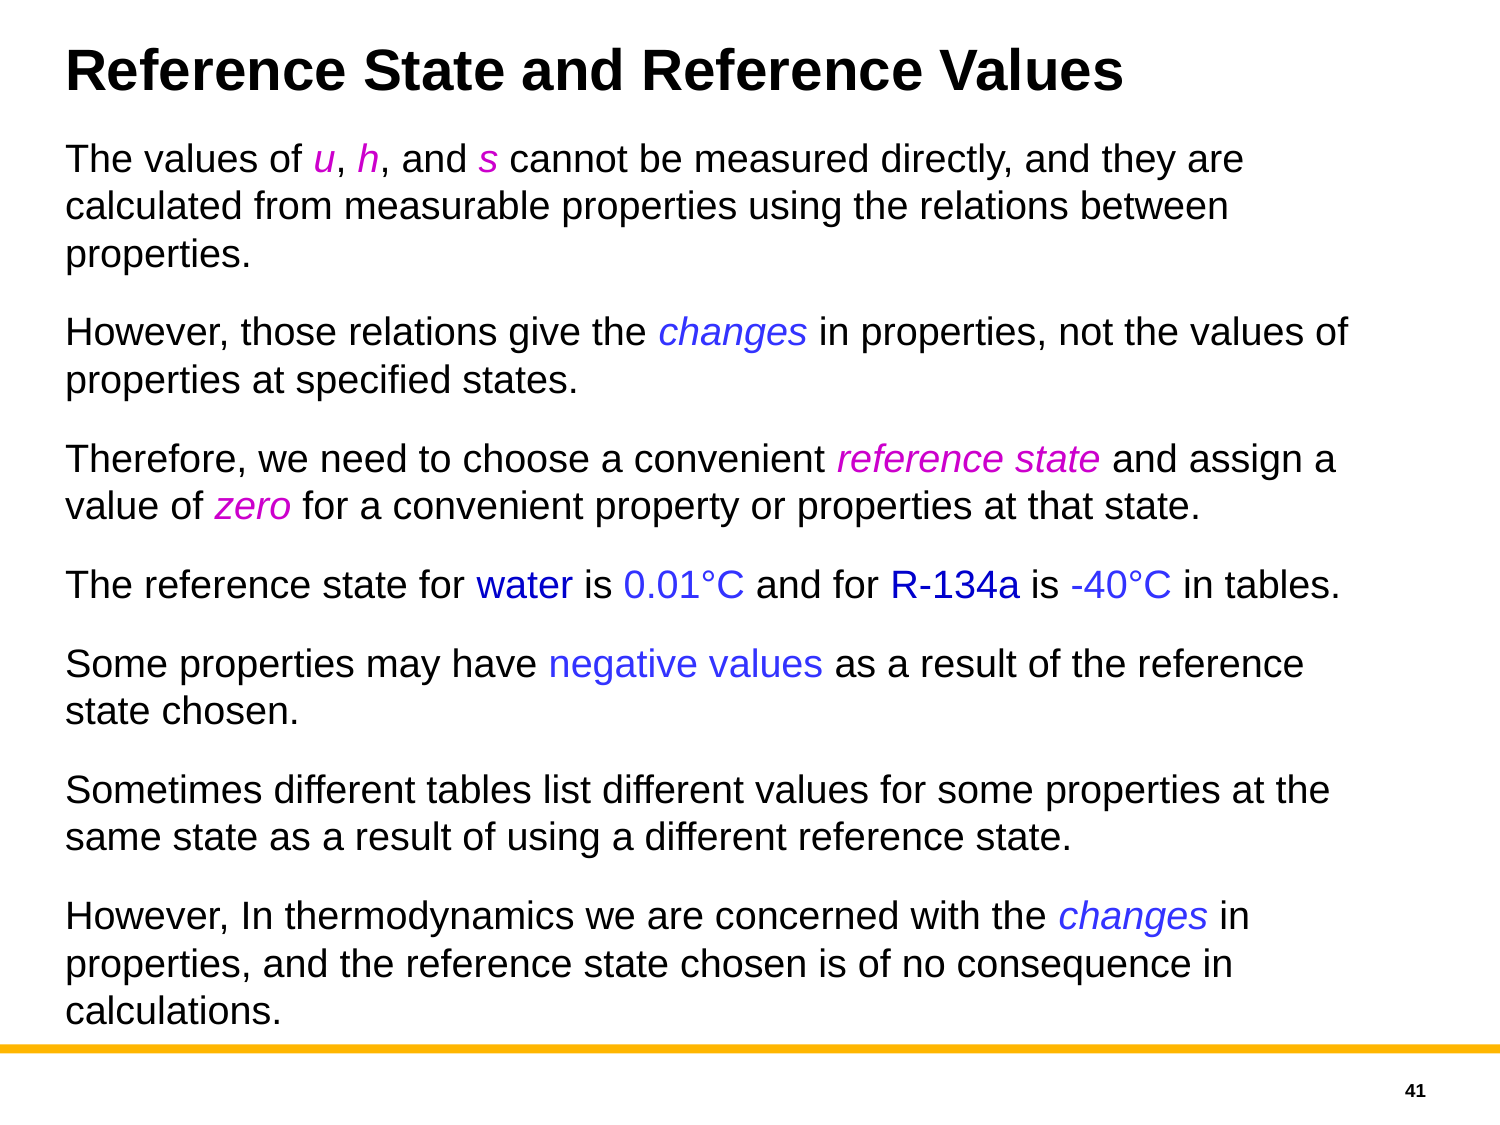

# Reference State and Reference Values
The values of u, h, and s cannot be measured directly, and they are calculated from measurable properties using the relations between properties.
However, those relations give the changes in properties, not the values of properties at specified states.
Therefore, we need to choose a convenient reference state and assign a value of zero for a convenient property or properties at that state.
The reference state for water is 0.01°C and for R-134a is -40°C in tables.
Some properties may have negative values as a result of the reference state chosen.
Sometimes different tables list different values for some properties at the same state as a result of using a different reference state.
However, In thermodynamics we are concerned with the changes in properties, and the reference state chosen is of no consequence in calculations.
41